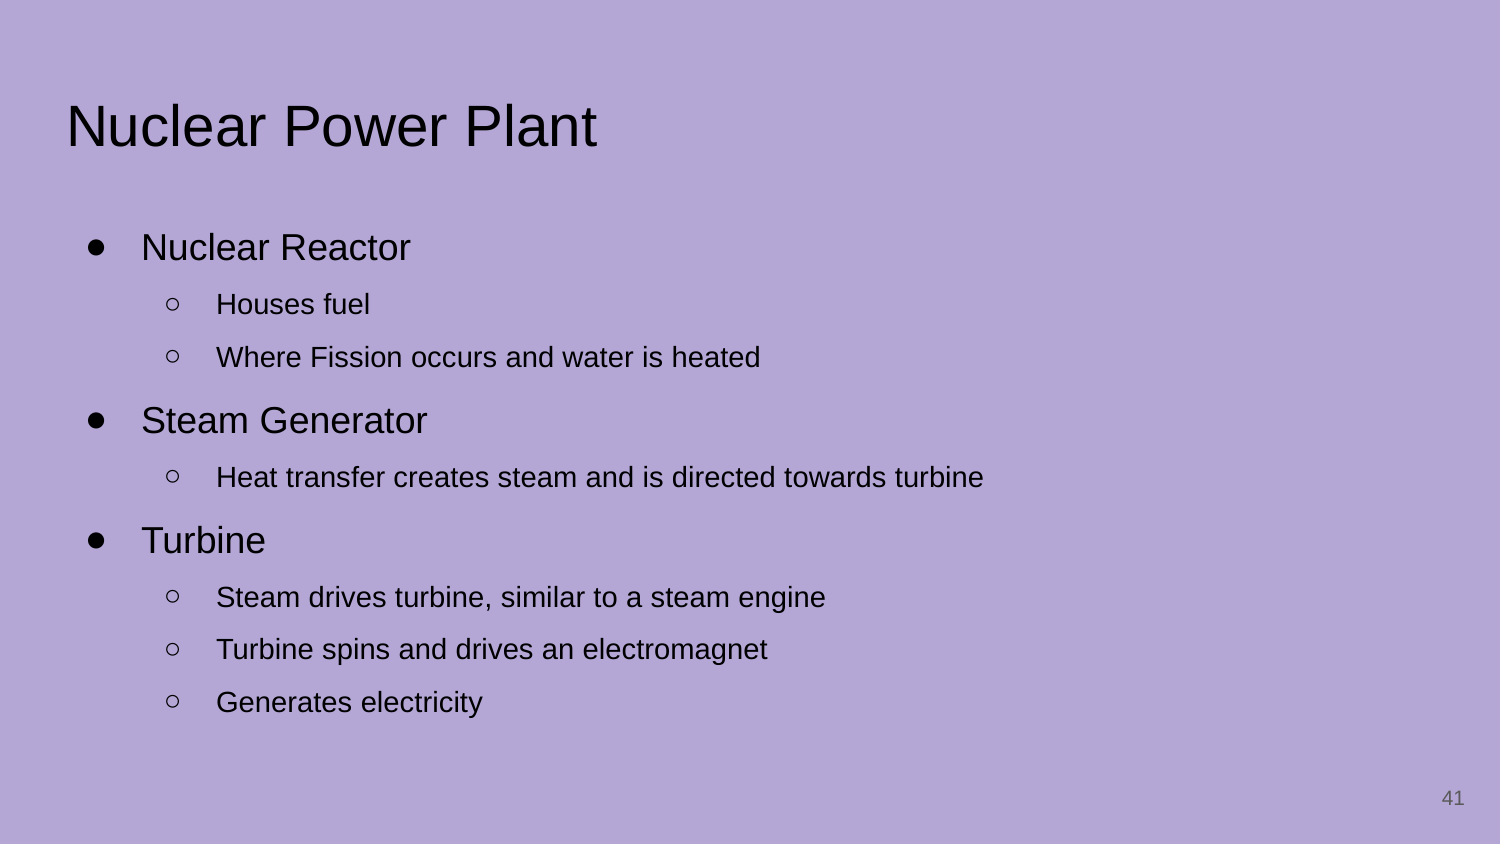

# Nuclear Power Plant
Nuclear Reactor
Houses fuel
Where Fission occurs and water is heated
Steam Generator
Heat transfer creates steam and is directed towards turbine
Turbine
Steam drives turbine, similar to a steam engine
Turbine spins and drives an electromagnet
Generates electricity
41